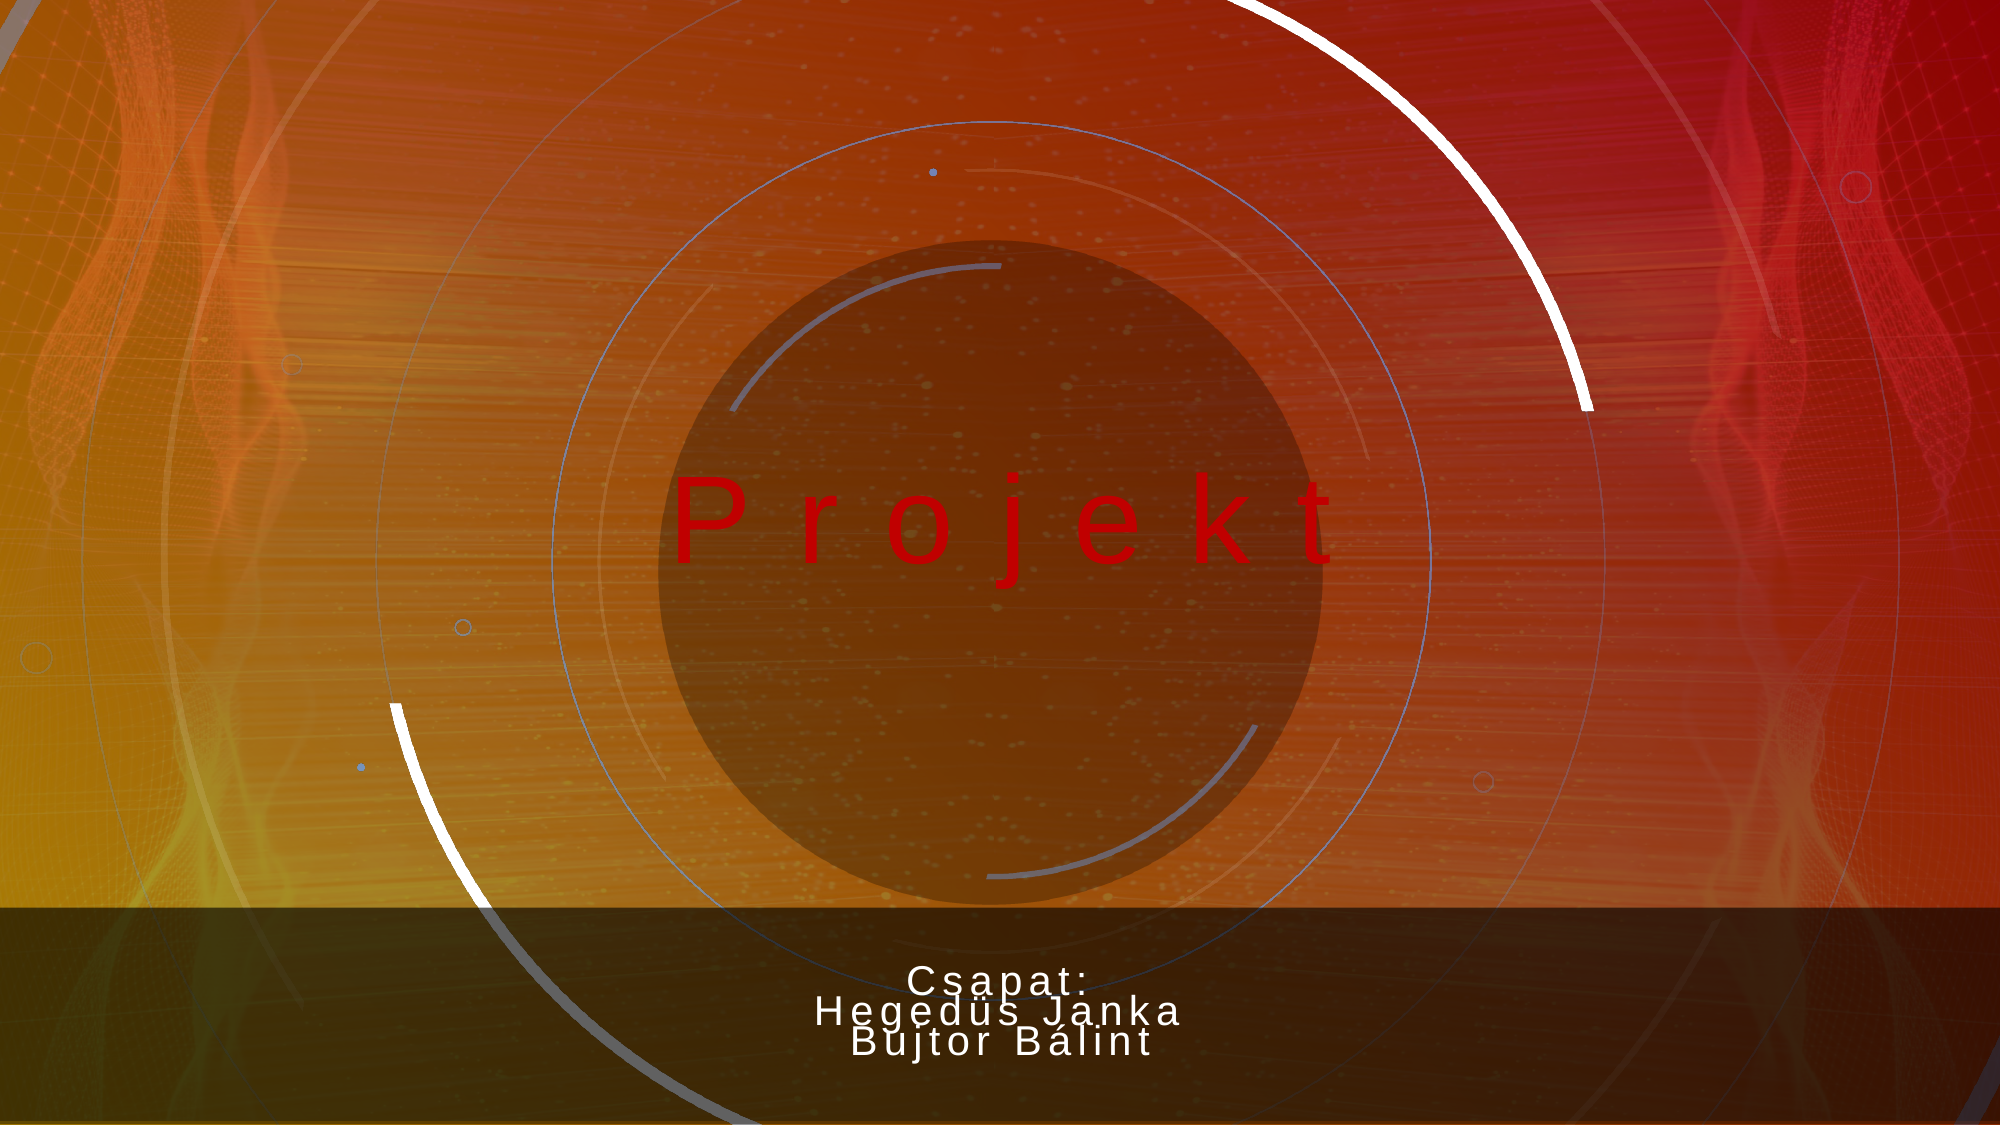

# Projekt
Csapat:
Hegedüs Janka
Bujtor Bálint